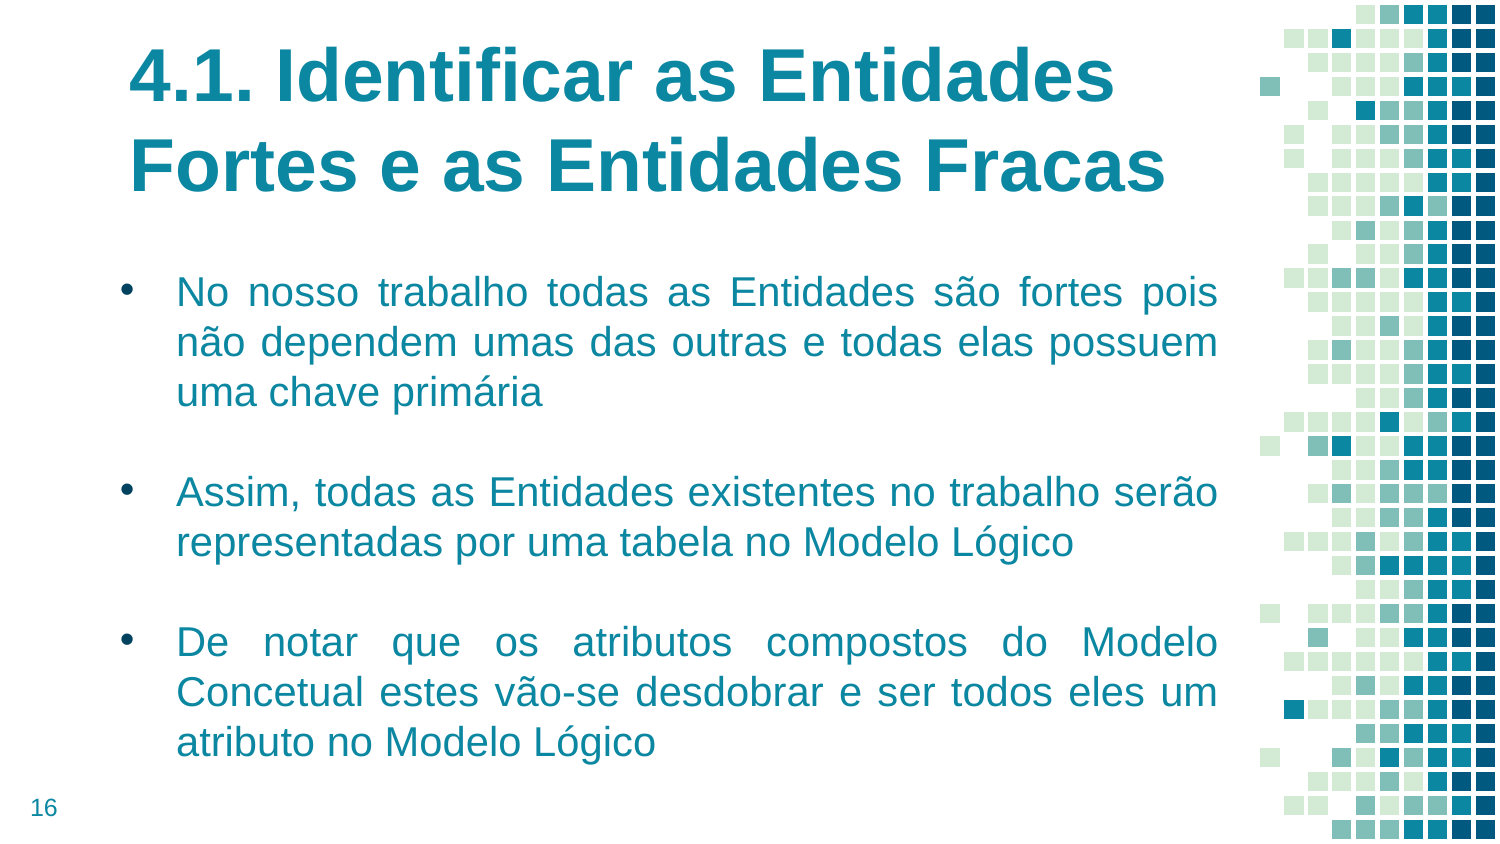

# 4.1. Identificar as Entidades Fortes e as Entidades Fracas
No nosso trabalho todas as Entidades são fortes pois não dependem umas das outras e todas elas possuem uma chave primária

Assim, todas as Entidades existentes no trabalho serão representadas por uma tabela no Modelo Lógico

De notar que os atributos compostos do Modelo Concetual estes vão-se desdobrar e ser todos eles um atributo no Modelo Lógico

16